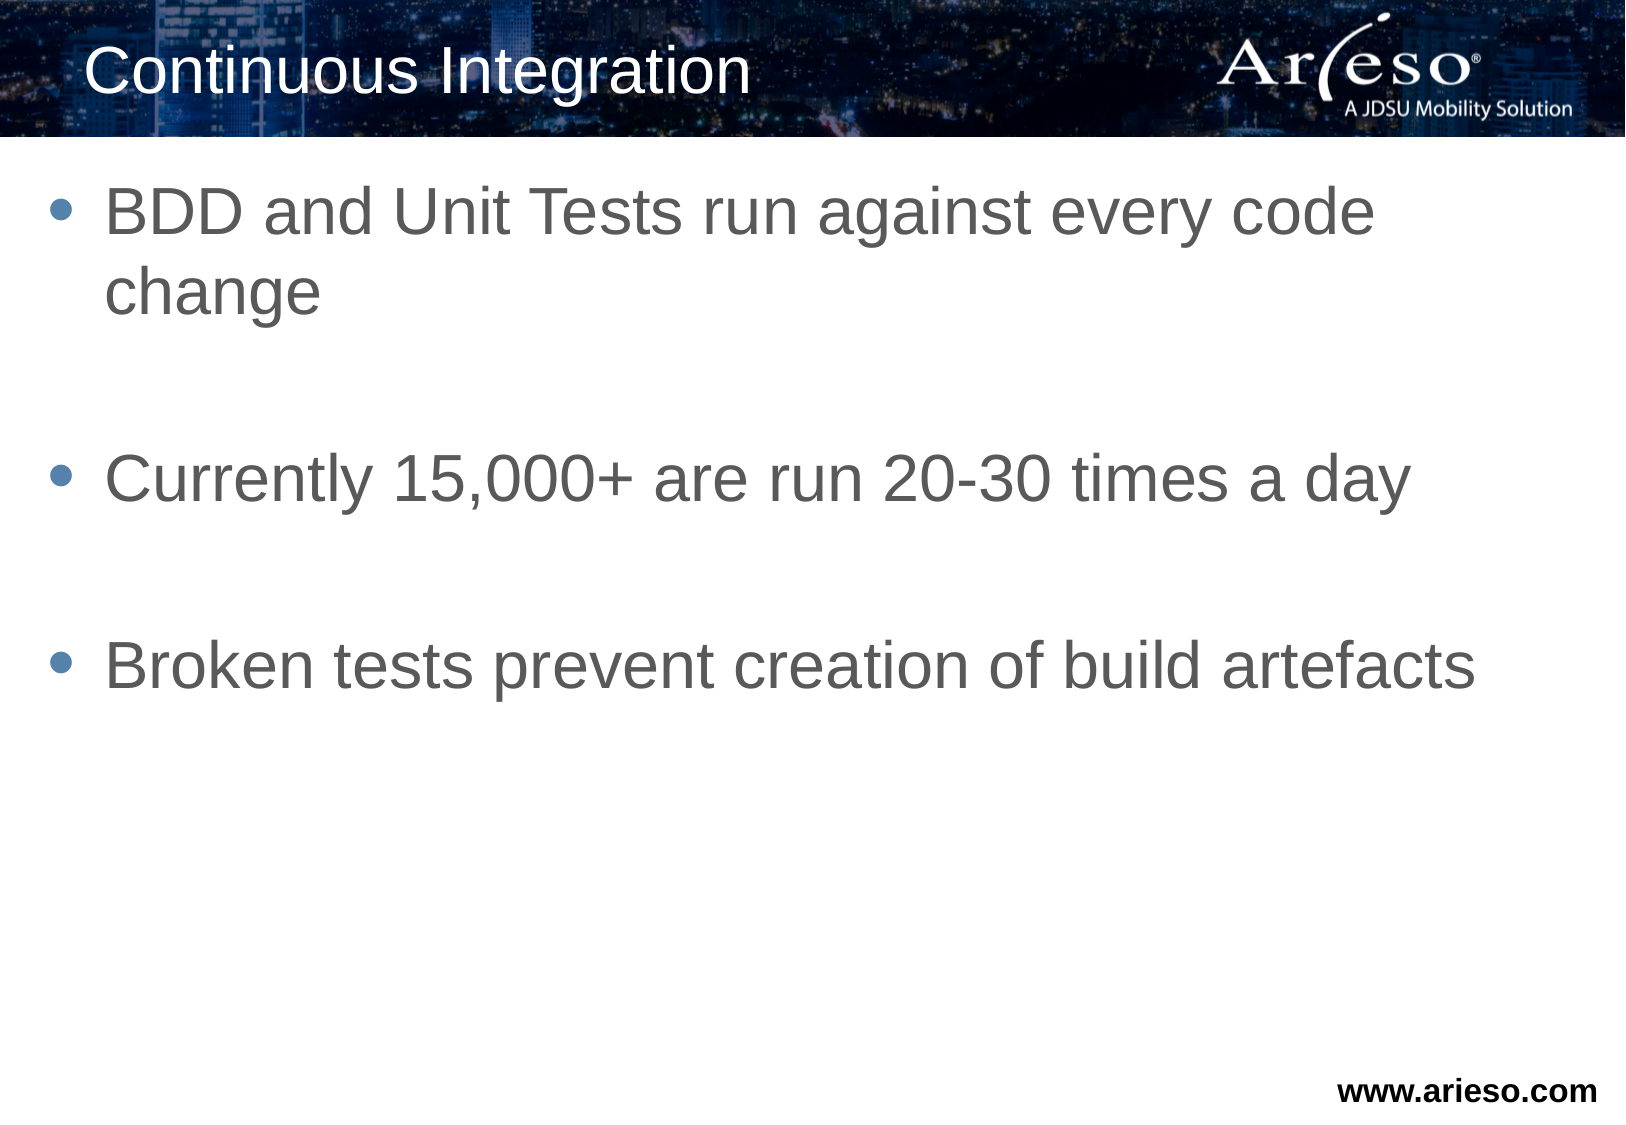

# Continuous Integration
BDD and Unit Tests run against every code change

Currently 15,000+ are run 20-30 times a day

Broken tests prevent creation of build artefacts